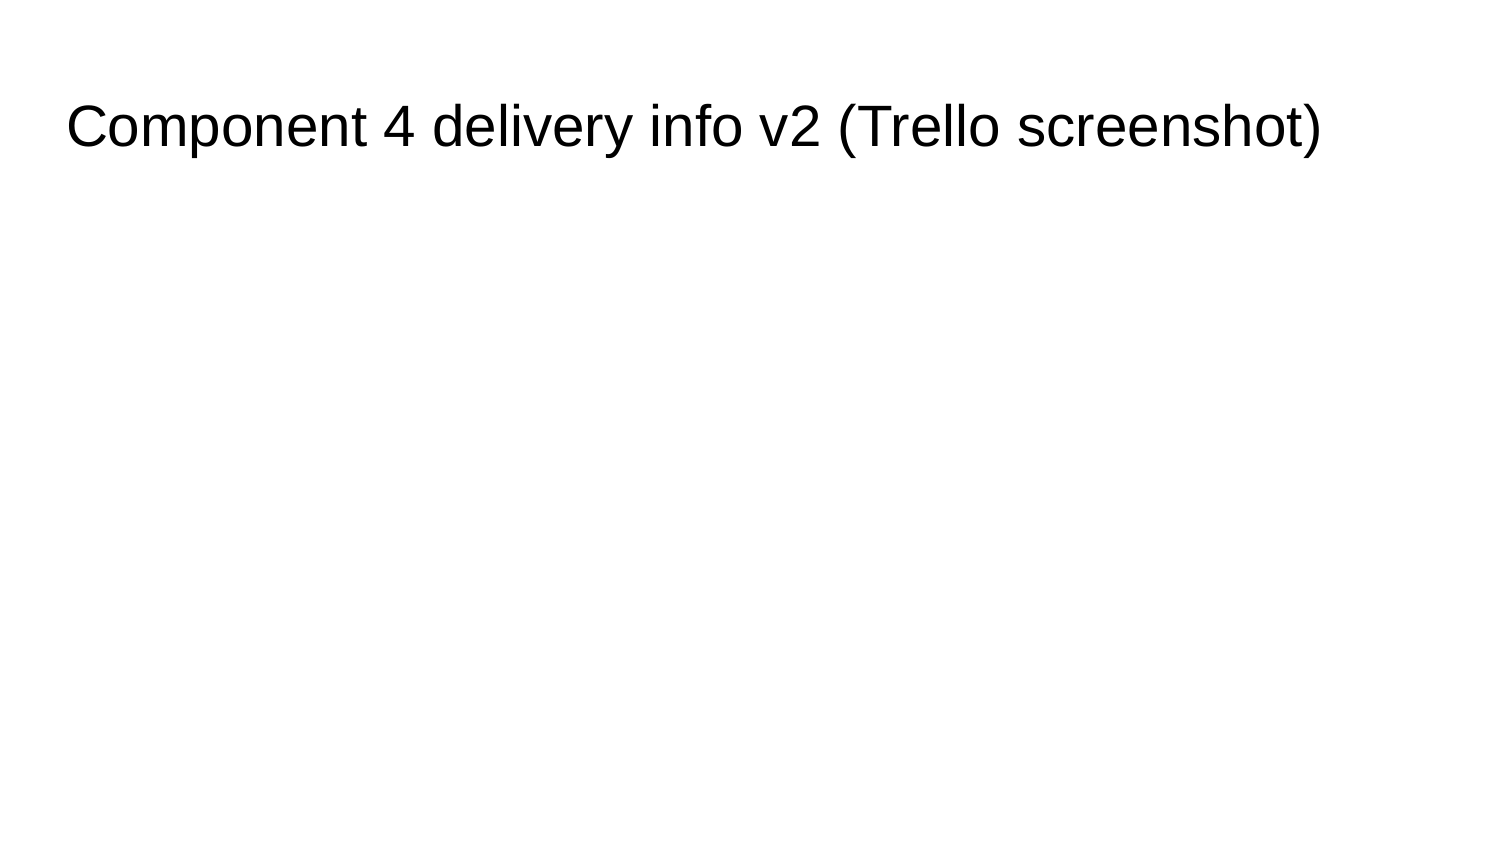

# Component 4 delivery info v2 (Trello screenshot)